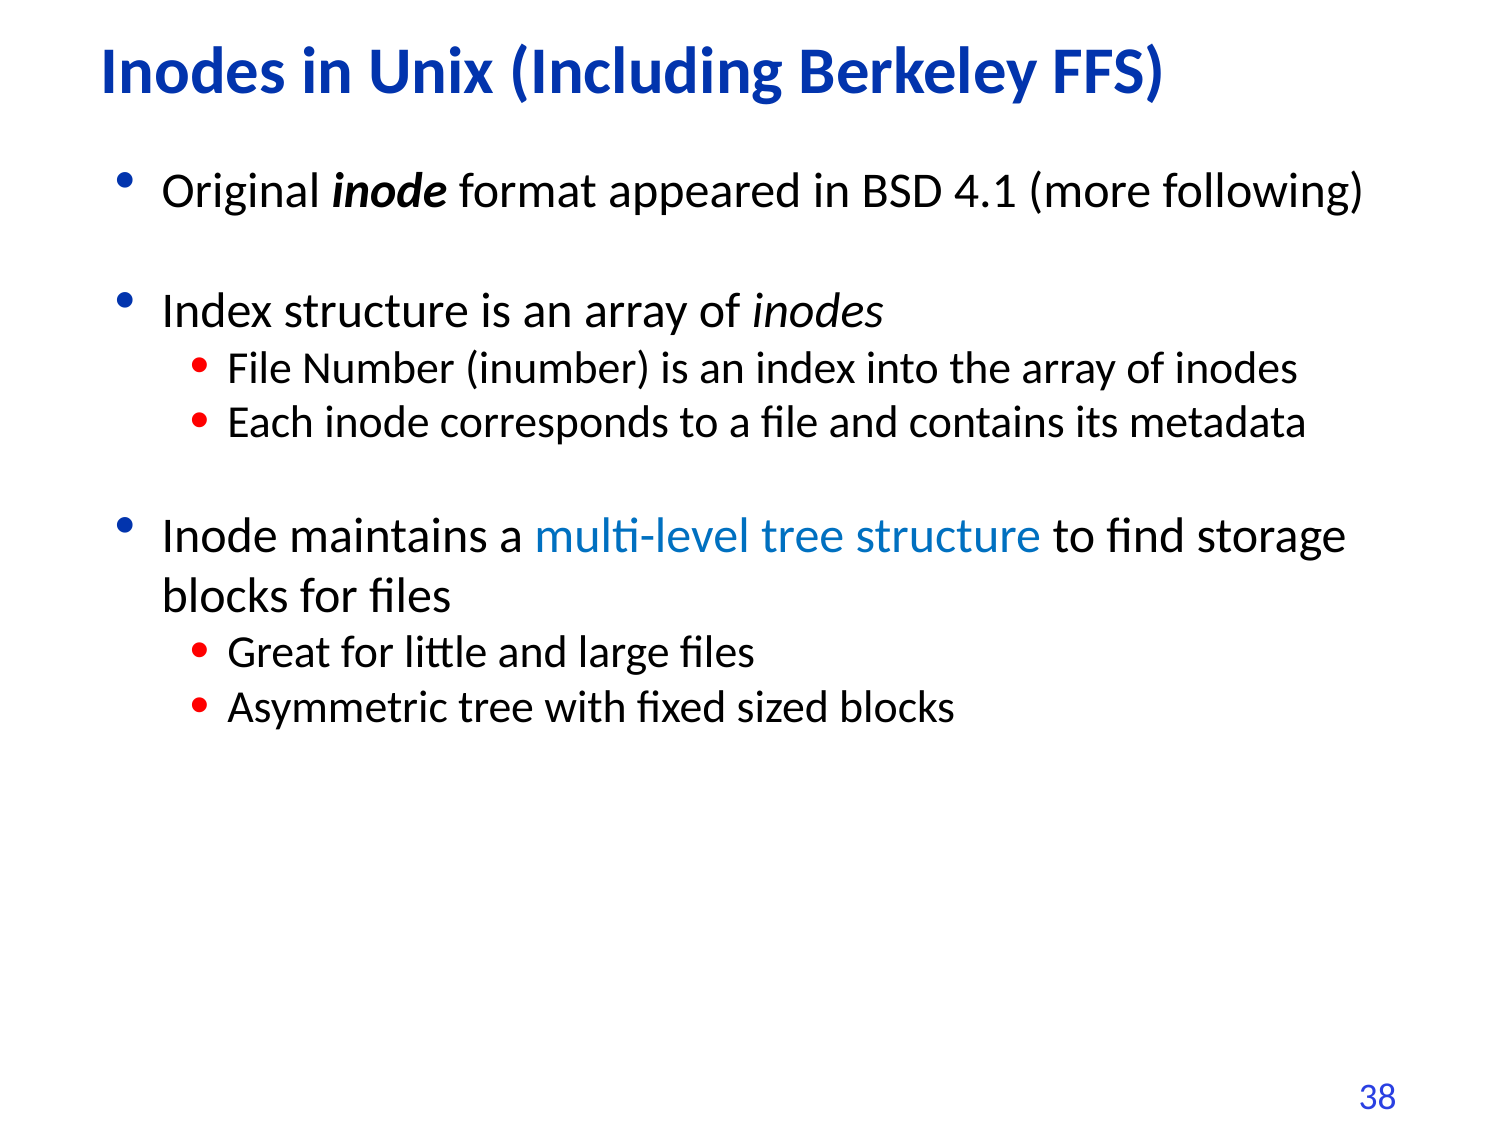

# Inodes in Unix (Including Berkeley FFS)
Original inode format appeared in BSD 4.1 (more following)
Index structure is an array of inodes
File Number (inumber) is an index into the array of inodes
Each inode corresponds to a file and contains its metadata
Inode maintains a multi-level tree structure to find storage blocks for files
Great for little and large files
Asymmetric tree with fixed sized blocks